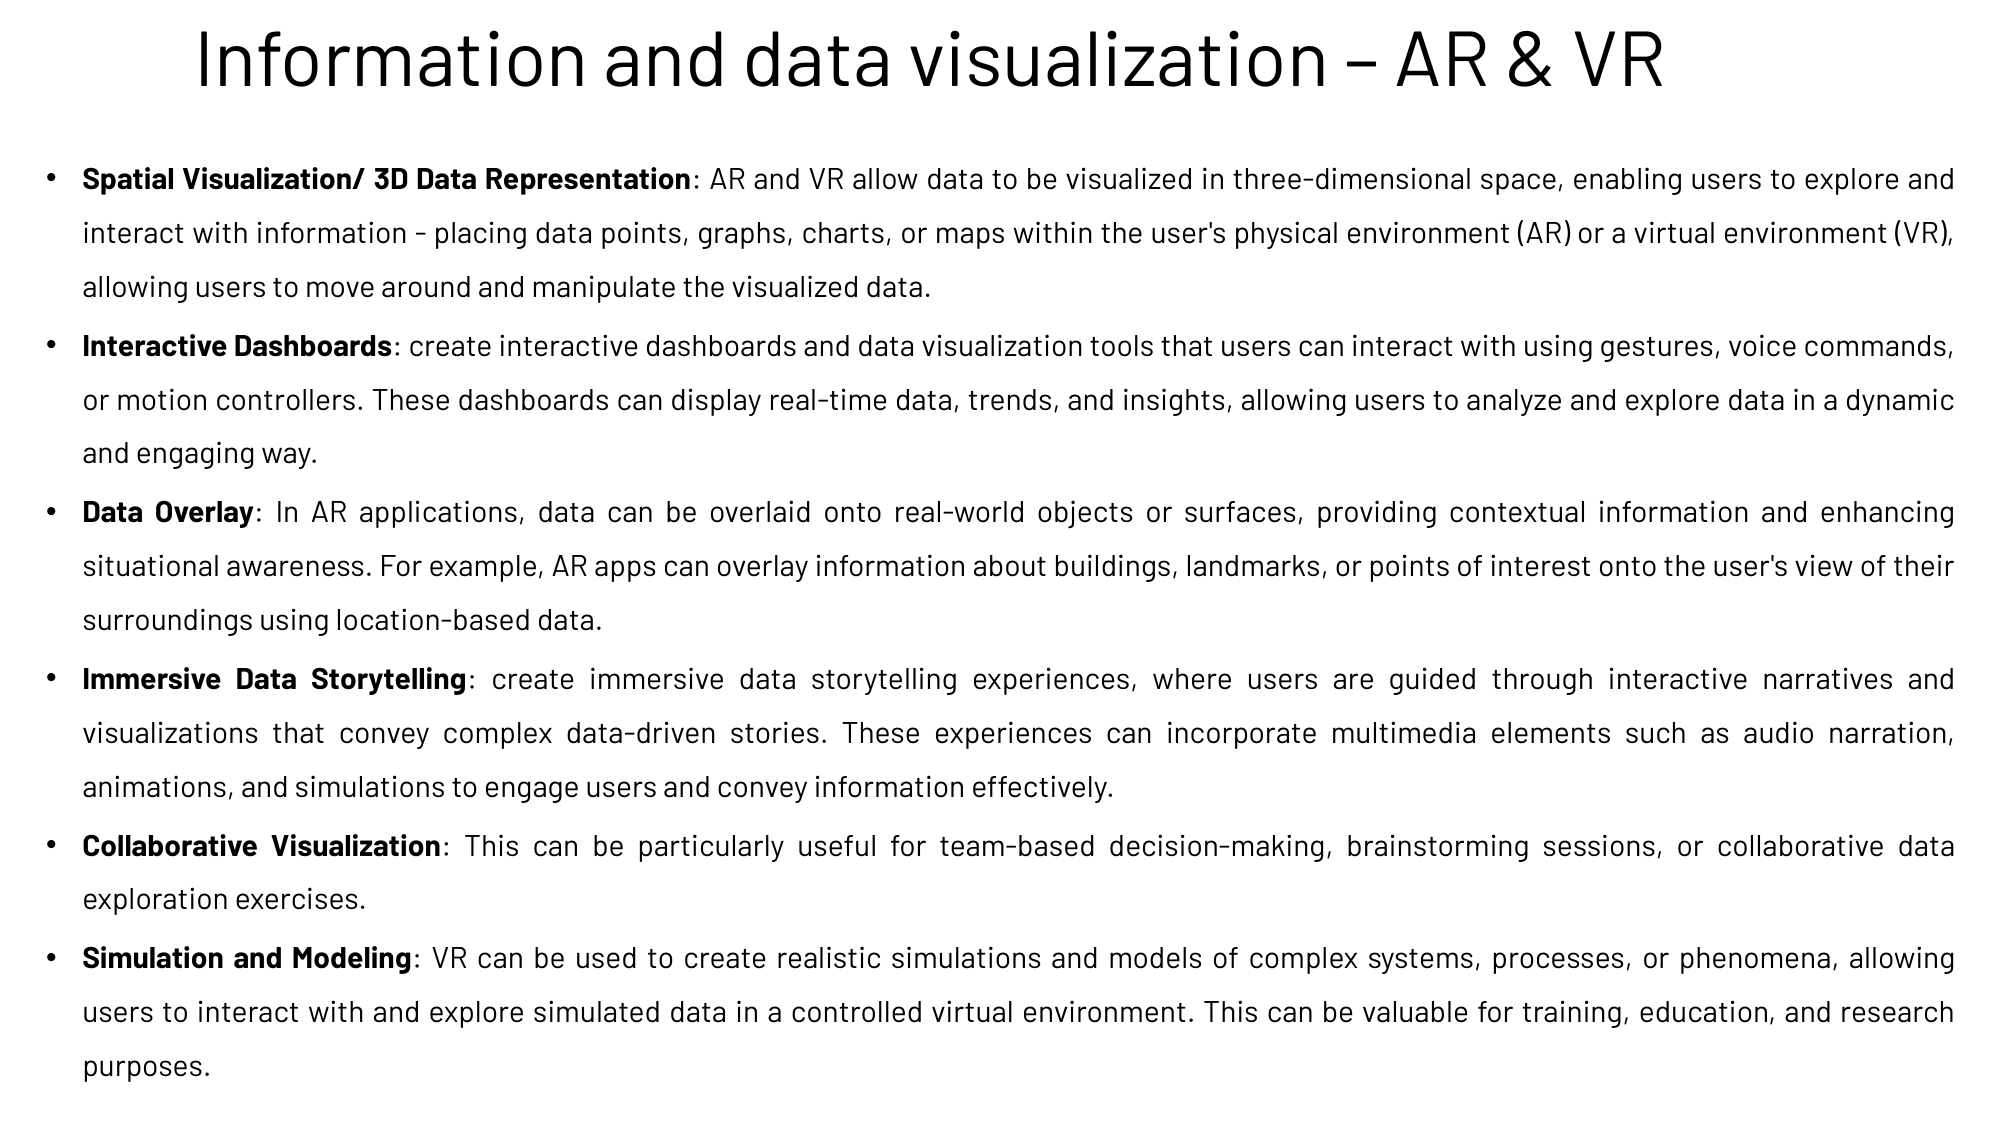

# Information and data visualization – AR & VR
Spatial Visualization/ 3D Data Representation: AR and VR allow data to be visualized in three-dimensional space, enabling users to explore and interact with information - placing data points, graphs, charts, or maps within the user's physical environment (AR) or a virtual environment (VR), allowing users to move around and manipulate the visualized data.
Interactive Dashboards: create interactive dashboards and data visualization tools that users can interact with using gestures, voice commands, or motion controllers. These dashboards can display real-time data, trends, and insights, allowing users to analyze and explore data in a dynamic and engaging way.
Data Overlay: In AR applications, data can be overlaid onto real-world objects or surfaces, providing contextual information and enhancing situational awareness. For example, AR apps can overlay information about buildings, landmarks, or points of interest onto the user's view of their surroundings using location-based data.
Immersive Data Storytelling: create immersive data storytelling experiences, where users are guided through interactive narratives and visualizations that convey complex data-driven stories. These experiences can incorporate multimedia elements such as audio narration, animations, and simulations to engage users and convey information effectively.
Collaborative Visualization: This can be particularly useful for team-based decision-making, brainstorming sessions, or collaborative data exploration exercises.
Simulation and Modeling: VR can be used to create realistic simulations and models of complex systems, processes, or phenomena, allowing users to interact with and explore simulated data in a controlled virtual environment. This can be valuable for training, education, and research purposes.